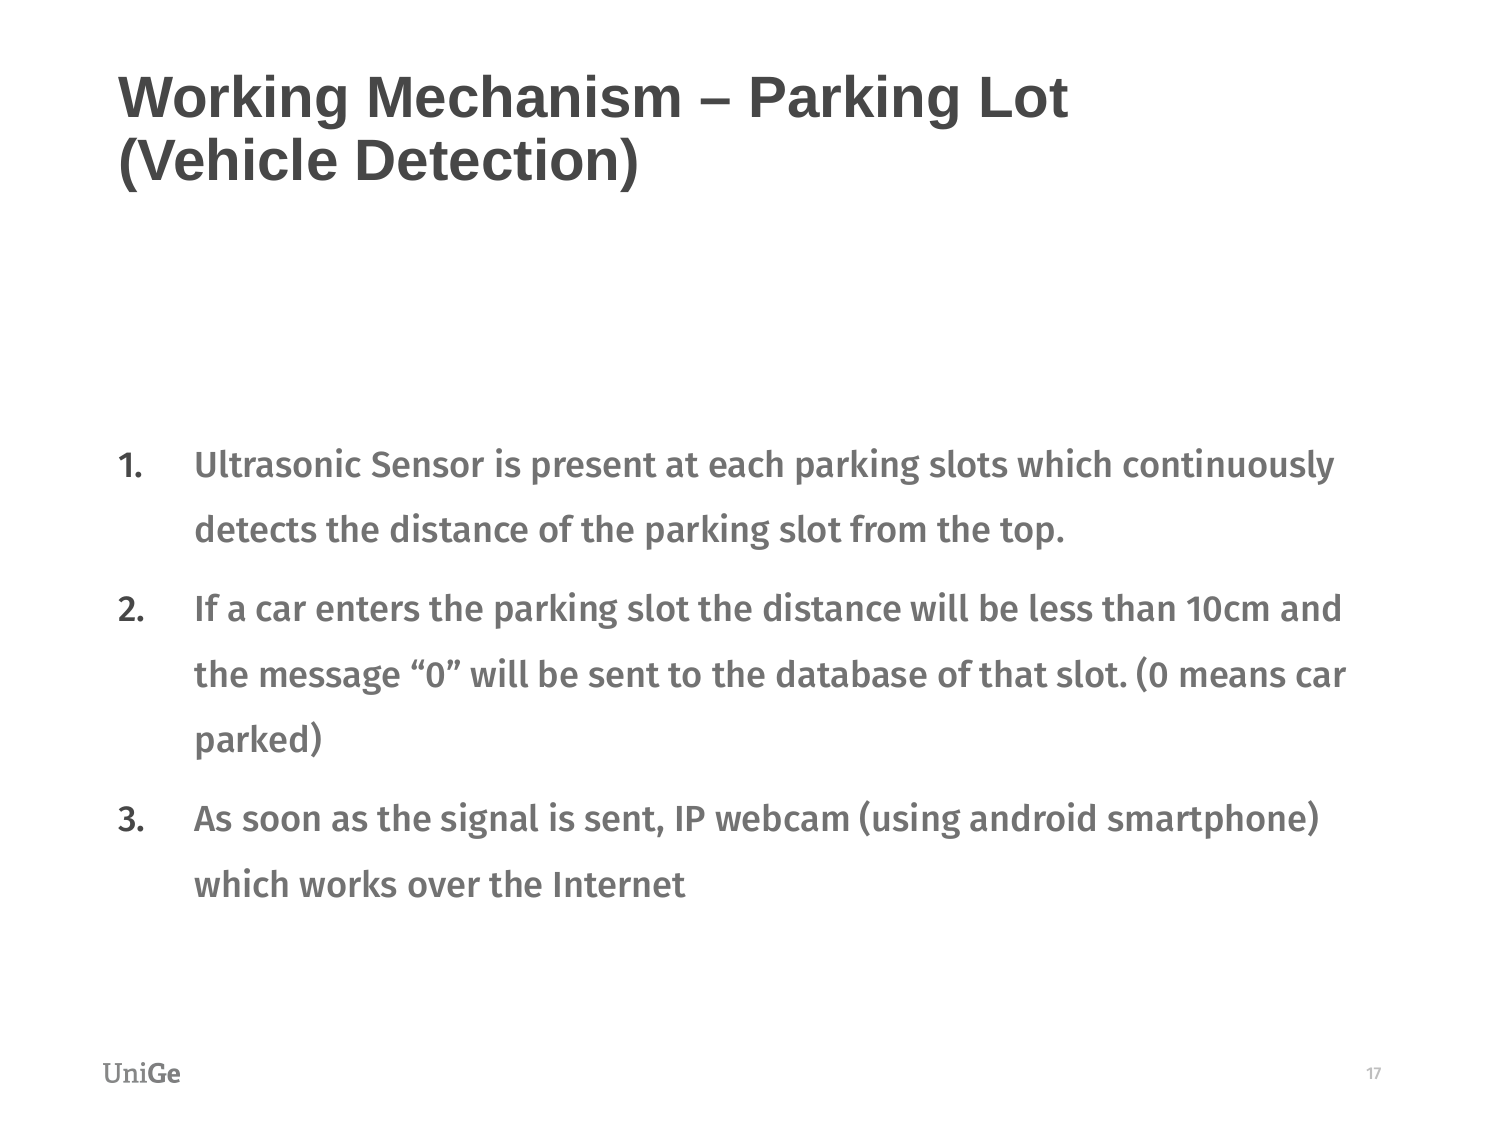

# Working Mechanism – Parking Lot (Vehicle Detection)
Ultrasonic Sensor is present at each parking slots which continuously detects the distance of the parking slot from the top.
If a car enters the parking slot the distance will be less than 10cm and the message “0” will be sent to the database of that slot. (0 means car parked)
As soon as the signal is sent, IP webcam (using android smartphone) which works over the Internet

17